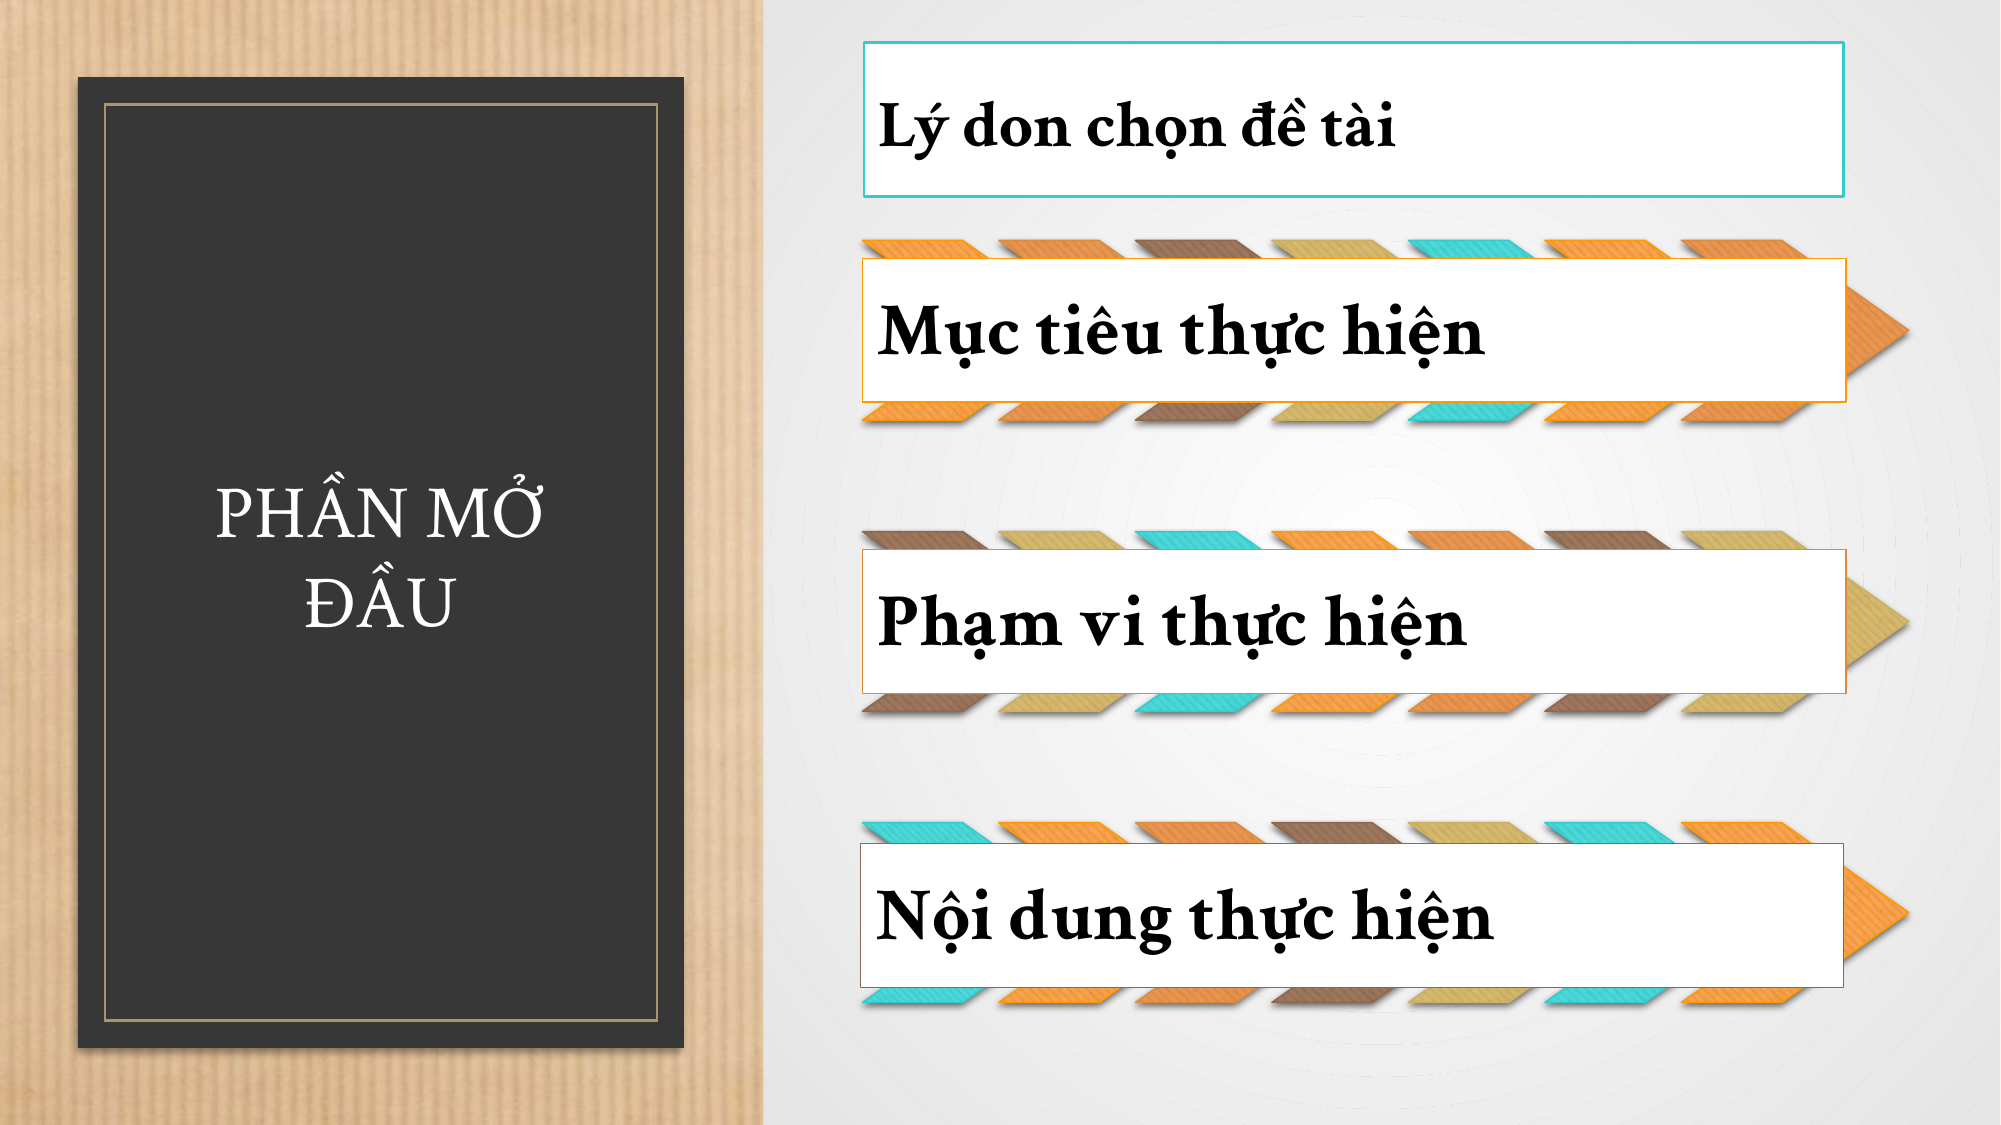

Mục tiêu thực hiện

Phạm vi thực hiện

Nội dung thực hiện
Lý don chọn đề tài

# PHẦN MỞ ĐẦU